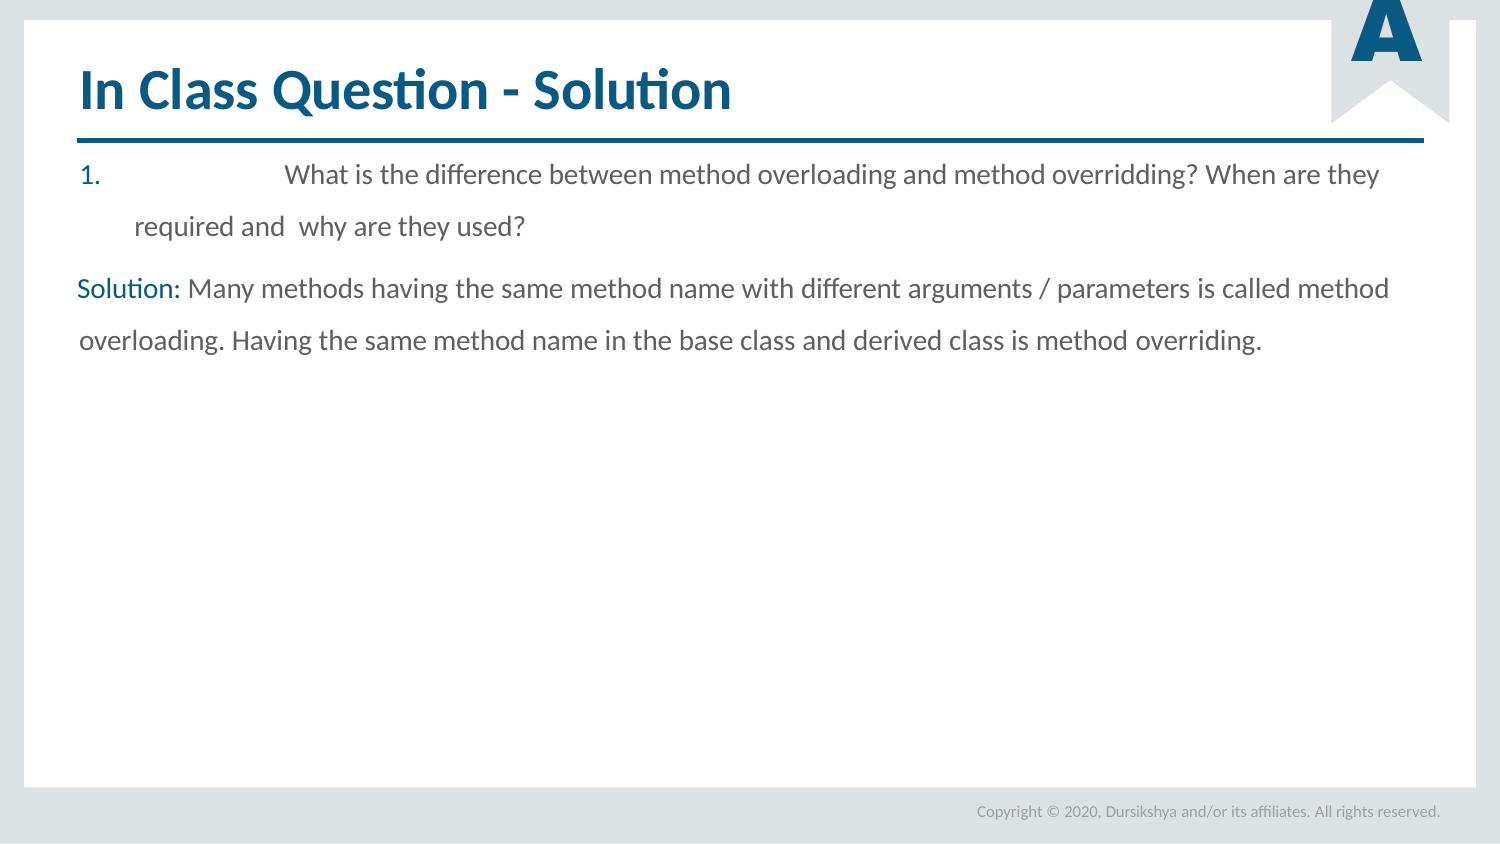

# A
In Class Question - Solution
1.		What is the difference between method overloading and method overridding? When are they required and  why are they used?
Solution: Many methods having the same method name with different arguments / parameters is called method  overloading. Having the same method name in the base class and derived class is method overriding.
Copyright © 2020, Dursikshya and/or its affiliates. All rights reserved.